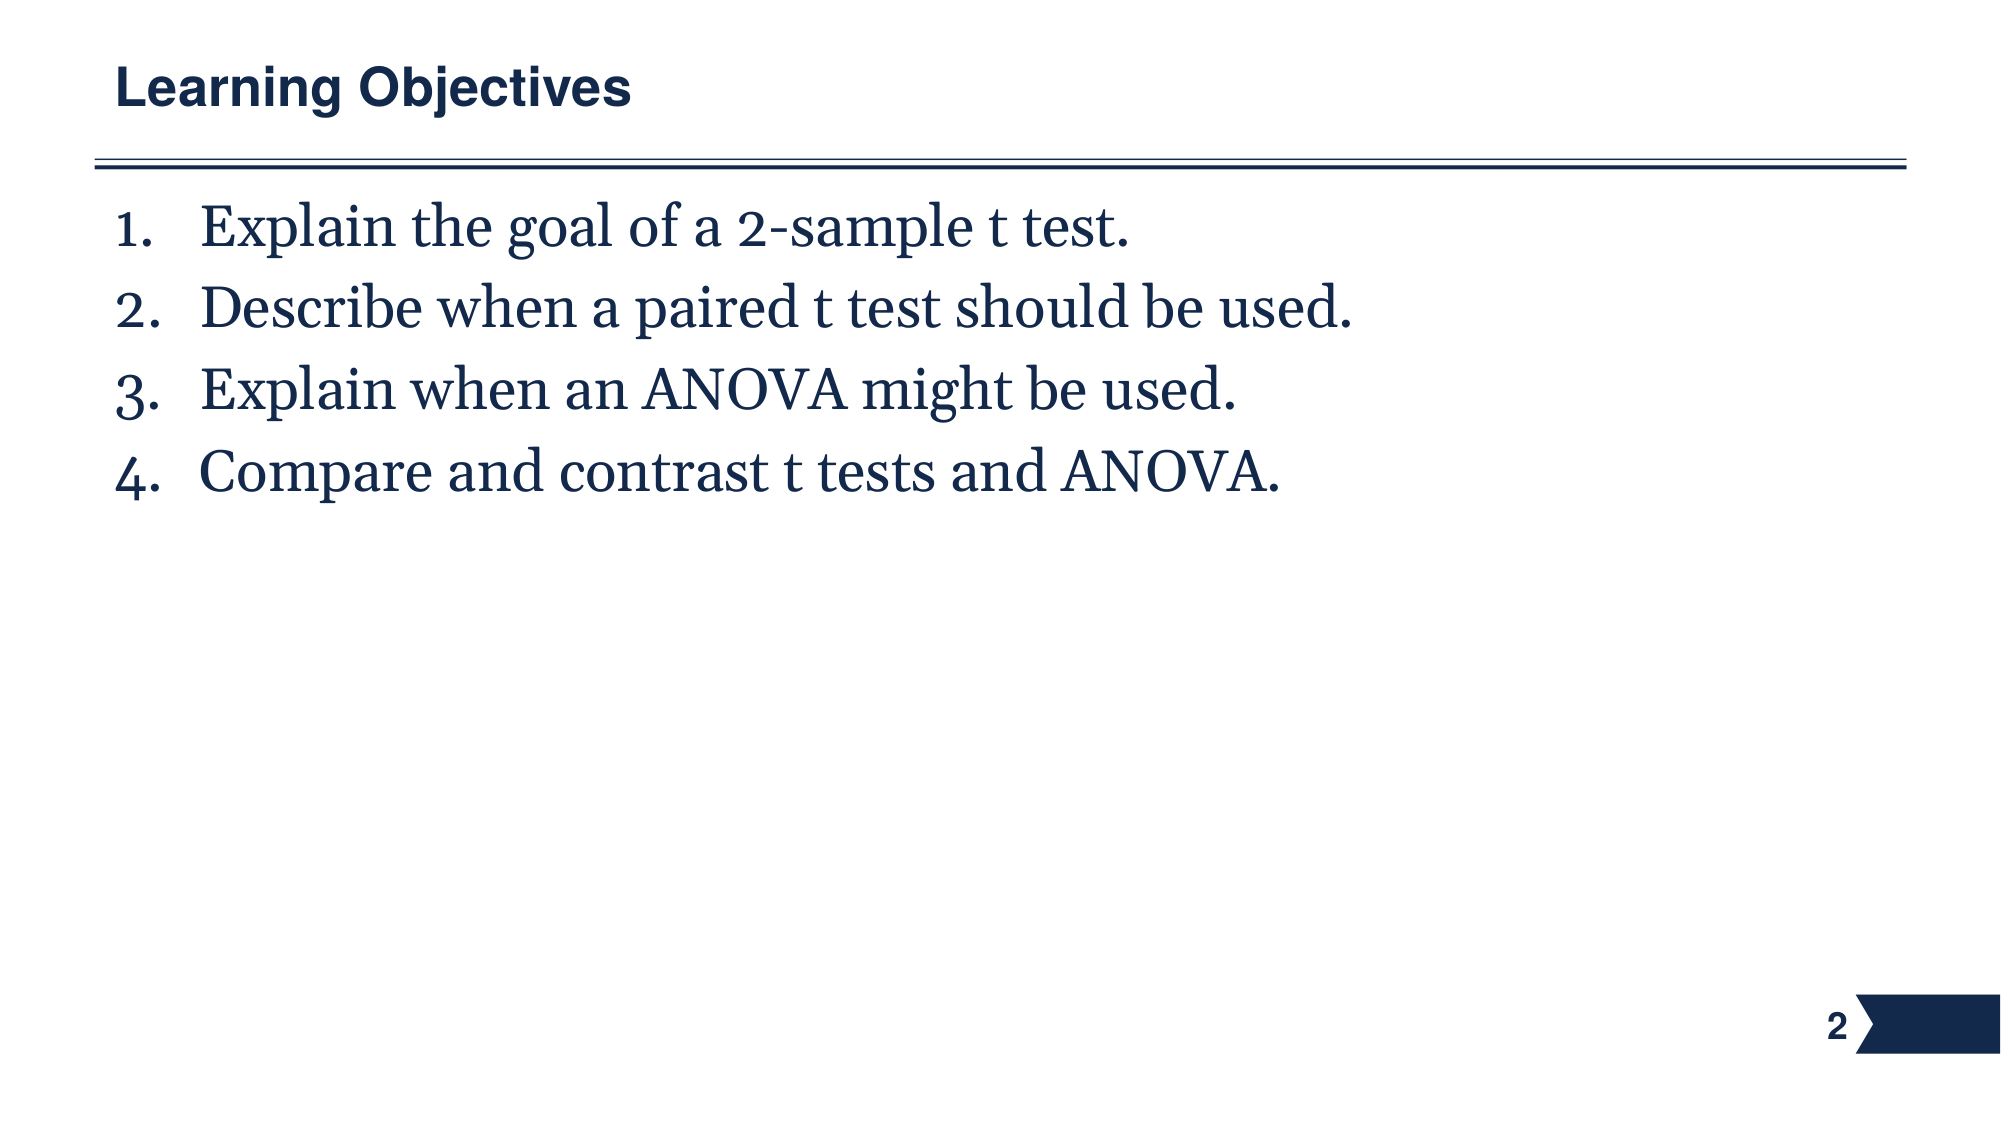

# Learning Objectives
Explain the goal of a 2-sample t test.
Describe when a paired t test should be used.
Explain when an ANOVA might be used.
Compare and contrast t tests and ANOVA.
2